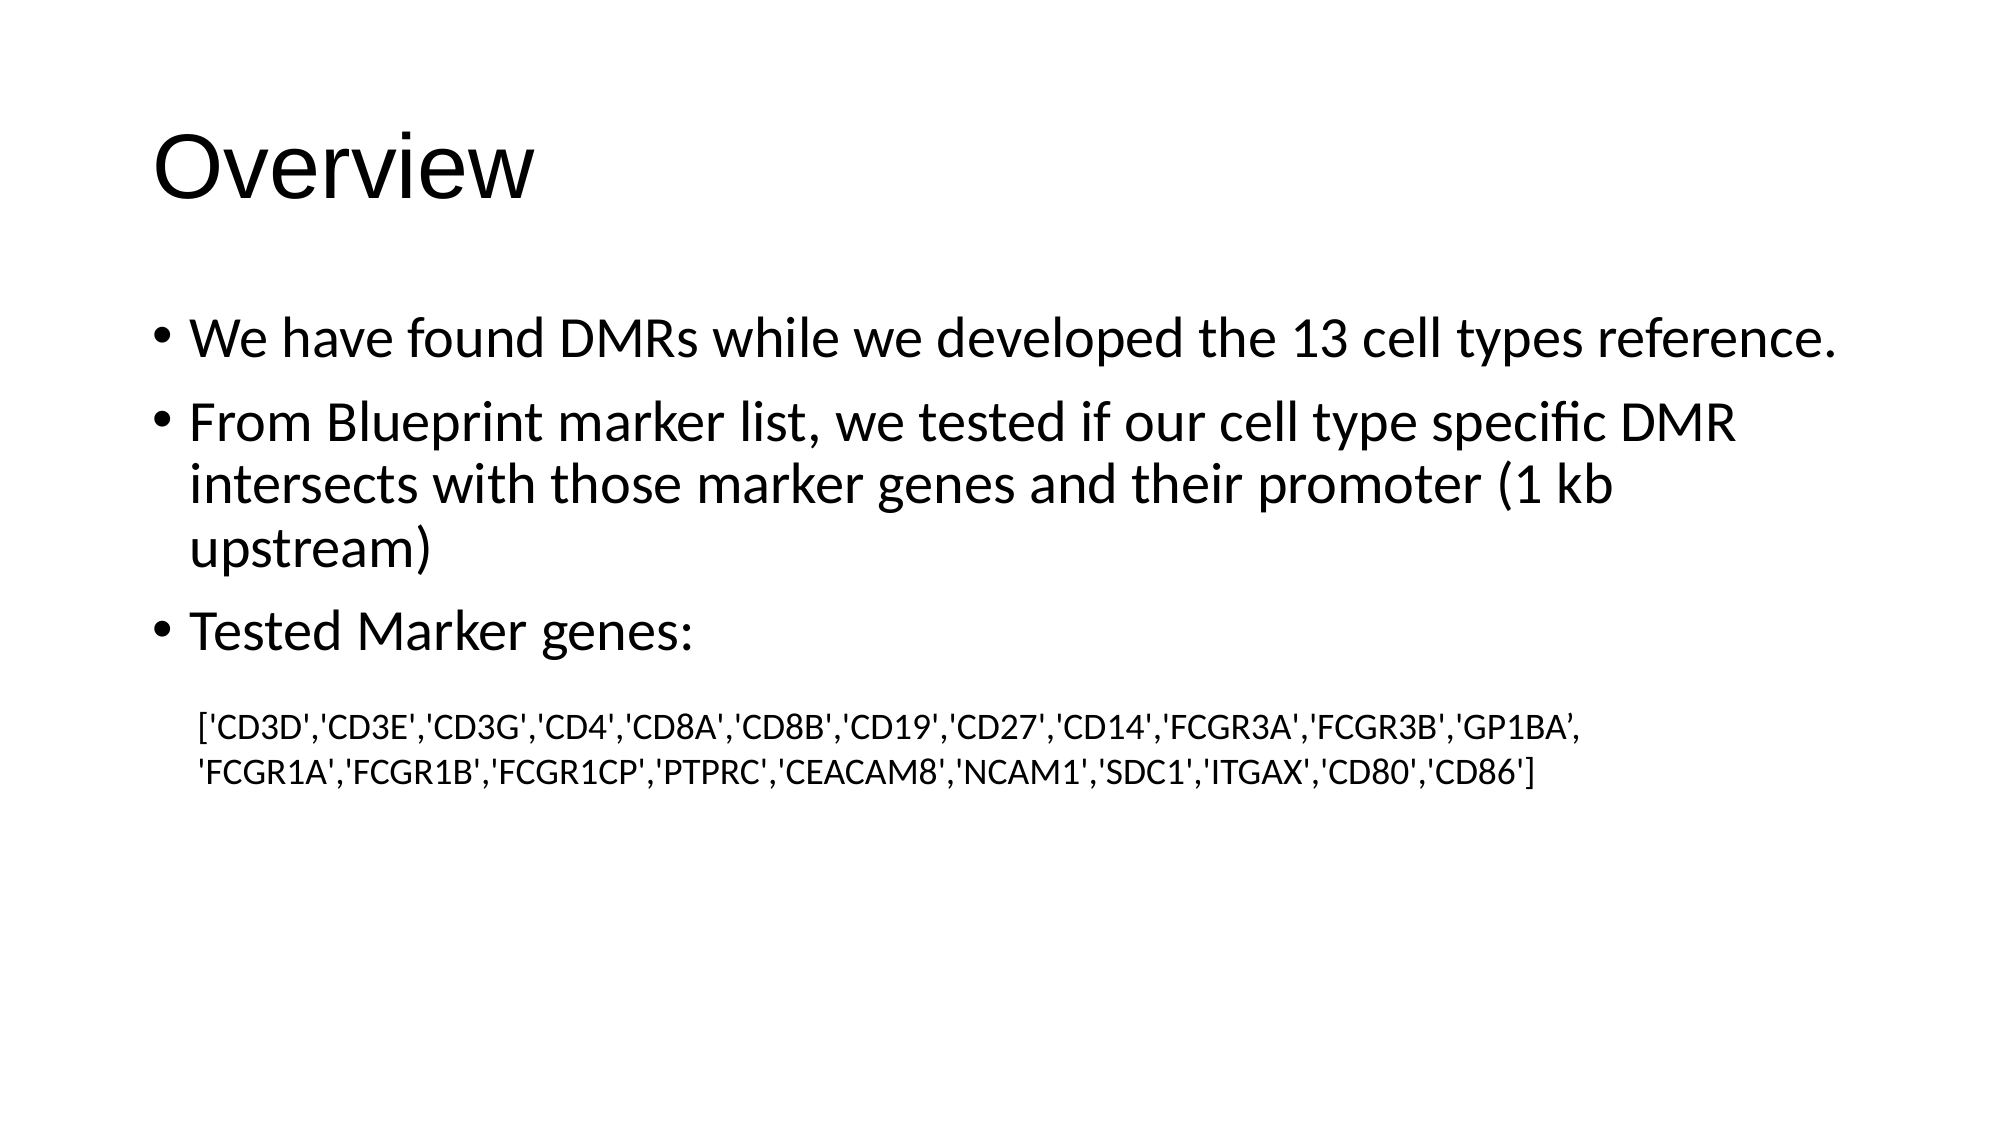

# Overview
We have found DMRs while we developed the 13 cell types reference.
From Blueprint marker list, we tested if our cell type specific DMR intersects with those marker genes and their promoter (1 kb upstream)
Tested Marker genes:
['CD3D','CD3E','CD3G','CD4','CD8A','CD8B','CD19','CD27','CD14','FCGR3A','FCGR3B','GP1BA’,
'FCGR1A','FCGR1B','FCGR1CP','PTPRC','CEACAM8','NCAM1','SDC1','ITGAX','CD80','CD86']